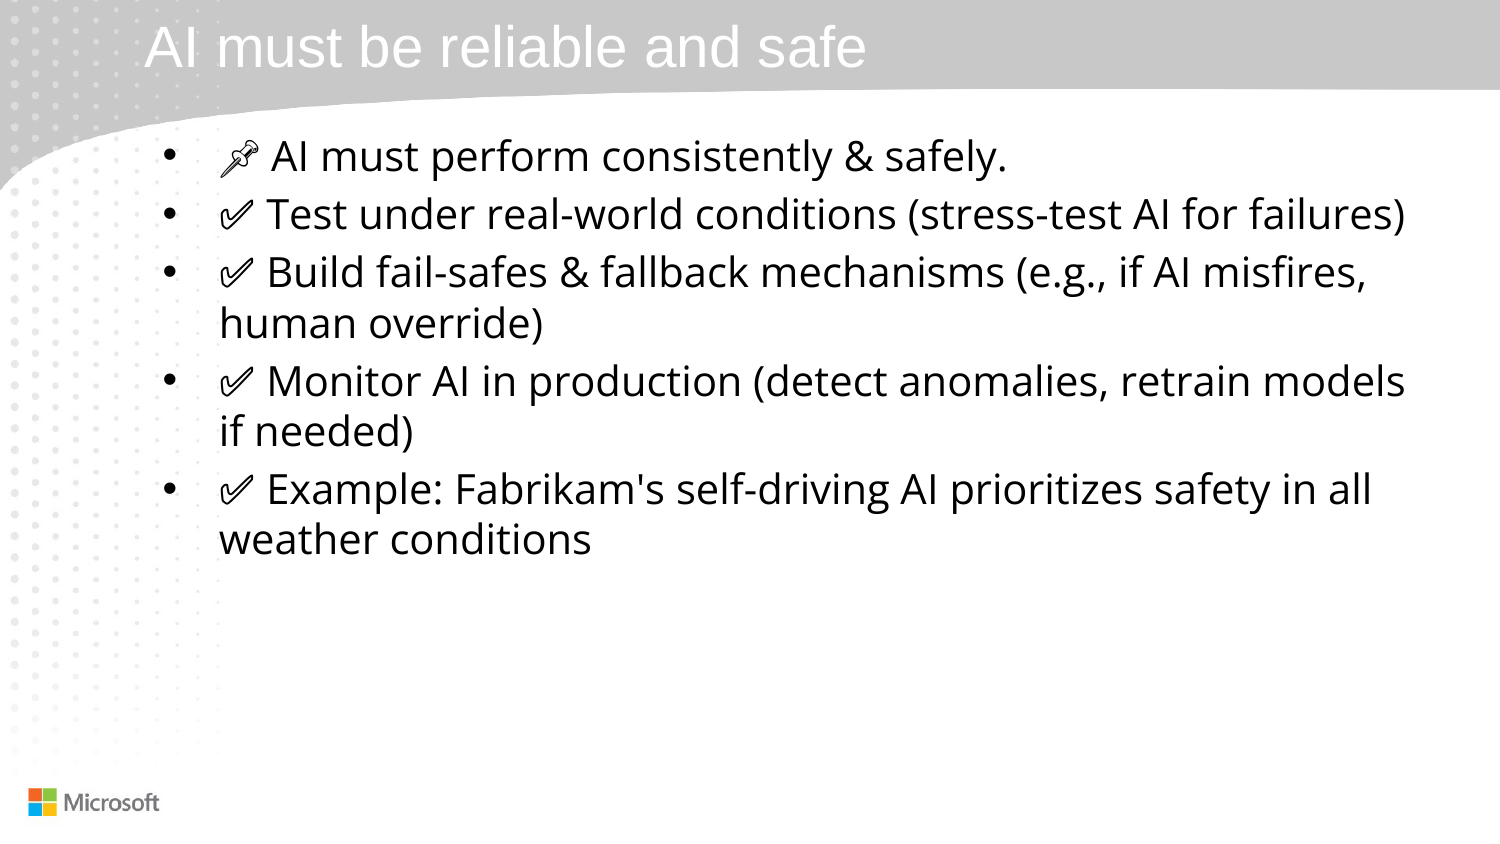

# AI must be reliable and safe
📌 AI must perform consistently & safely.
✅ Test under real-world conditions (stress-test AI for failures)
✅ Build fail-safes & fallback mechanisms (e.g., if AI misfires, human override)
✅ Monitor AI in production (detect anomalies, retrain models if needed)
✅ Example: Fabrikam's self-driving AI prioritizes safety in all weather conditions